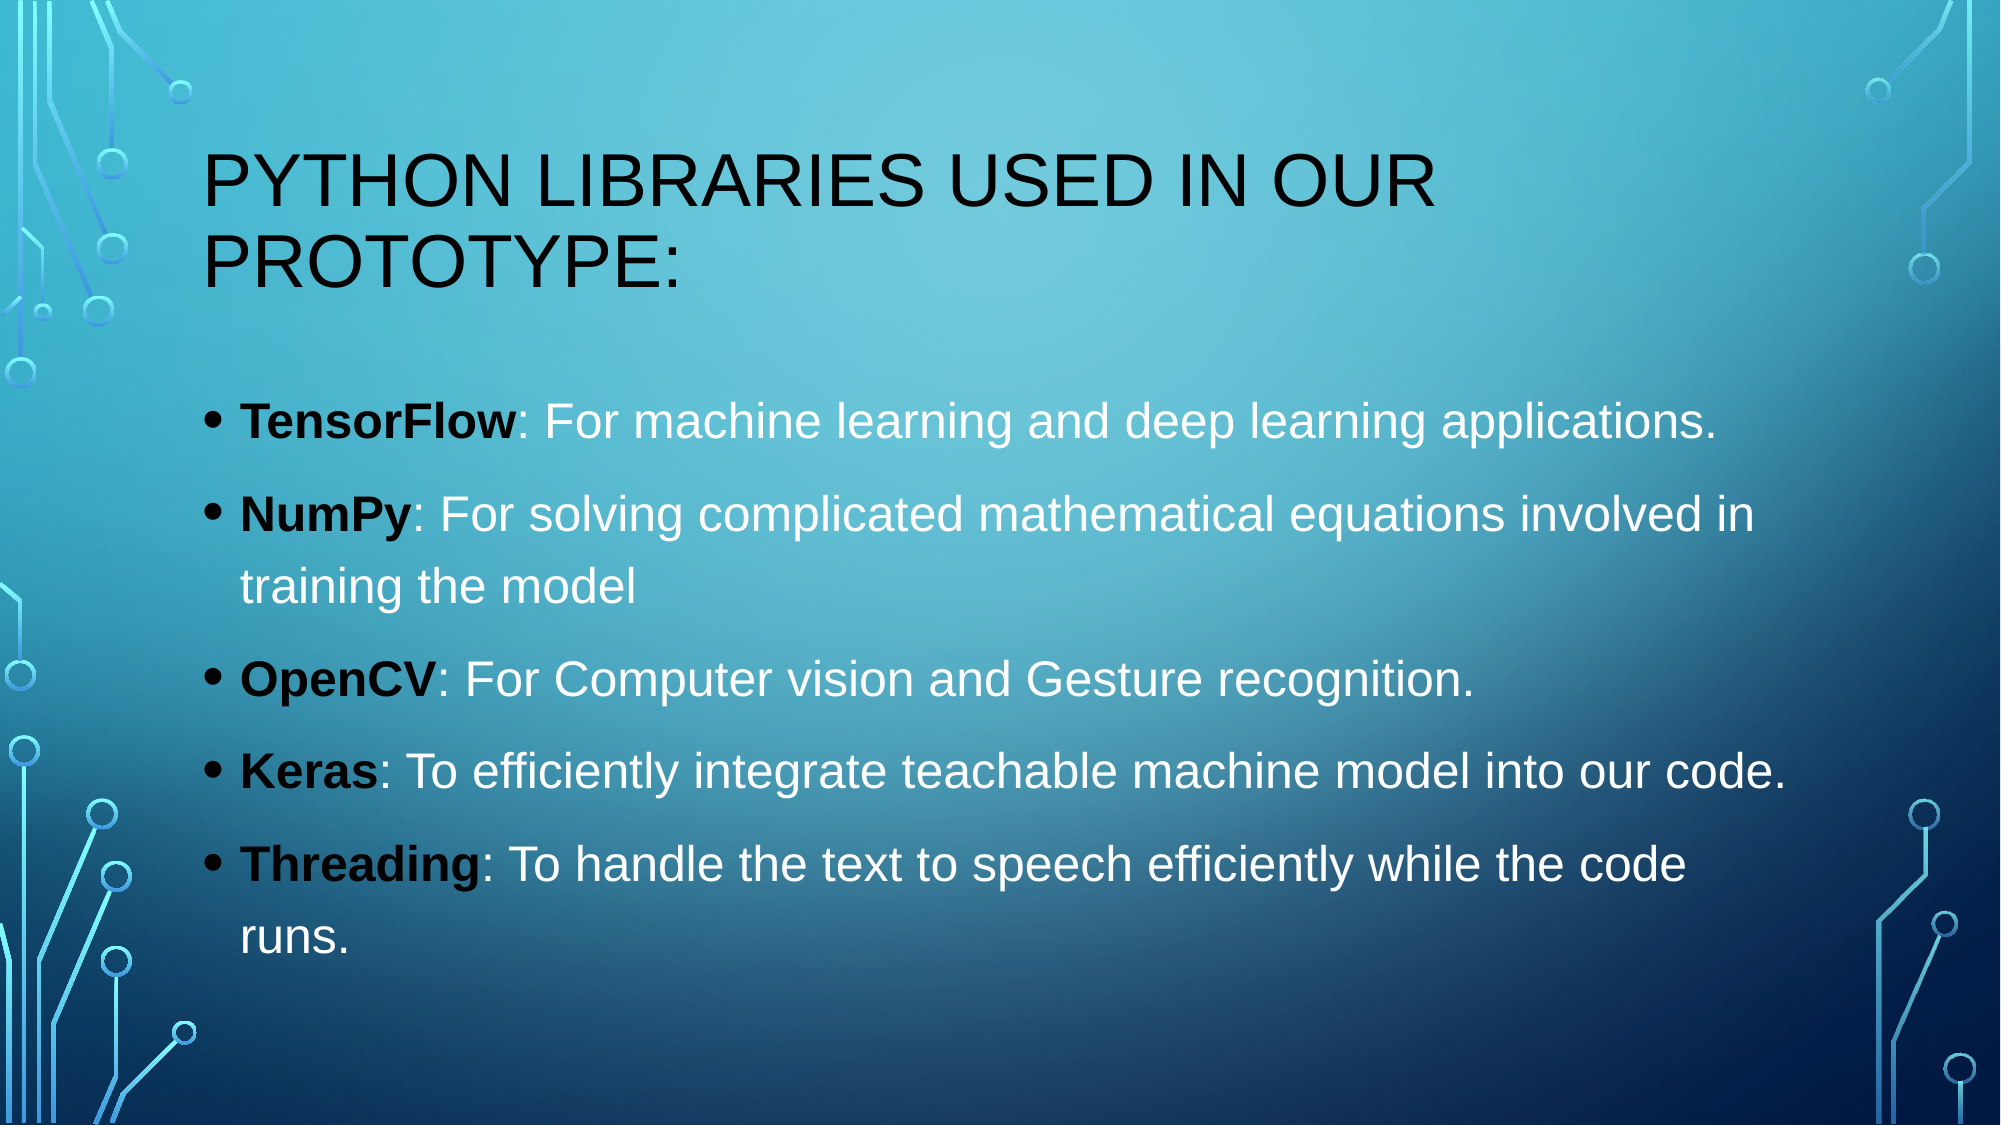

# PYTHON LIBRARIES USED IN OUR PROTOTYPE:
TensorFlow: For machine learning and deep learning applications.
NumPy: For solving complicated mathematical equations involved in training the model
OpenCV: For Computer vision and Gesture recognition.
Keras: To efficiently integrate teachable machine model into our code.
Threading: To handle the text to speech efficiently while the code runs.